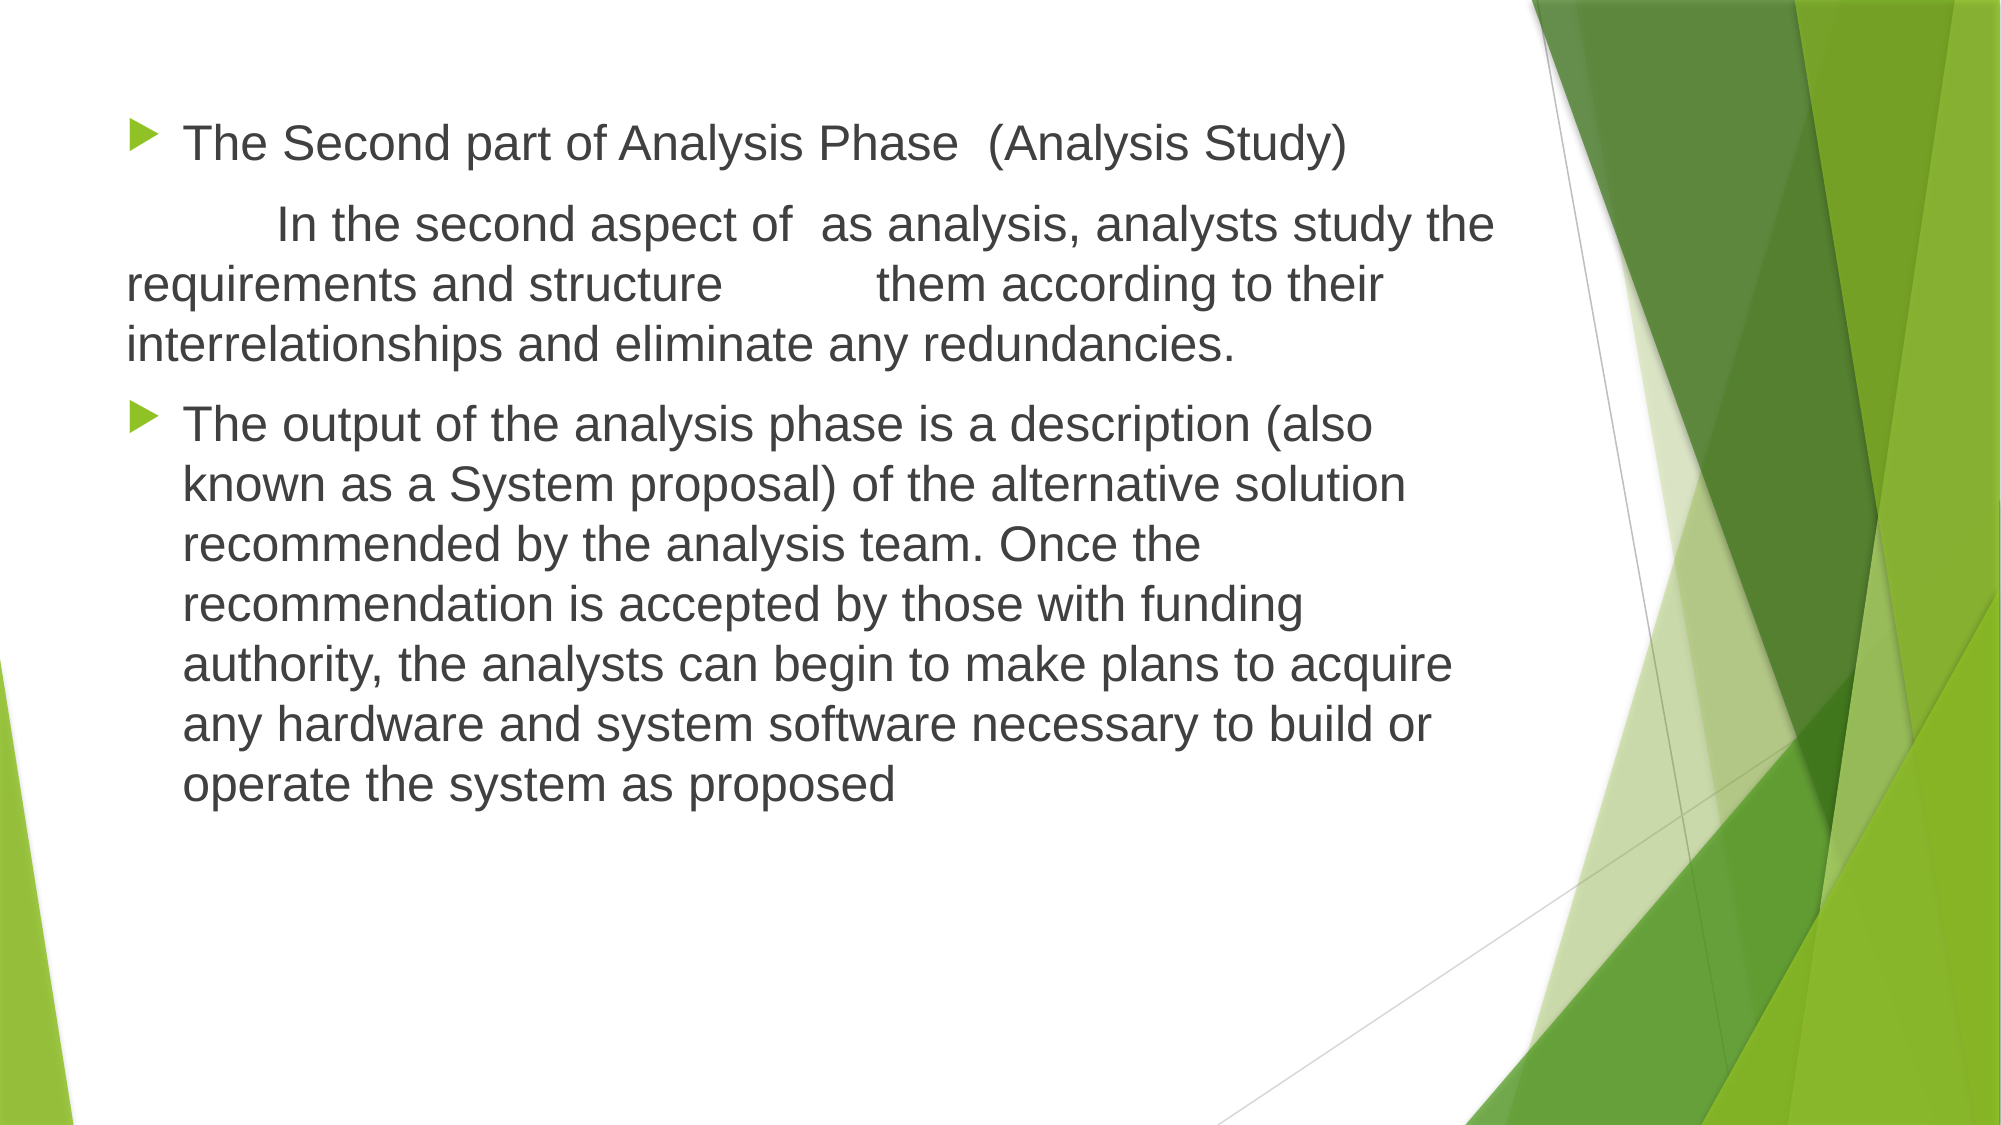

The Second part of Analysis Phase  (Analysis Study)
	In the second aspect of  as analysis, analysts study the requirements and structure 	them according to their interrelationships and eliminate any redundancies.
The output of the analysis phase is a description (also known as a System proposal) of the alternative solution recommended by the analysis team. Once the recommendation is accepted by those with funding authority, the analysts can begin to make plans to acquire any hardware and system software necessary to build or operate the system as proposed